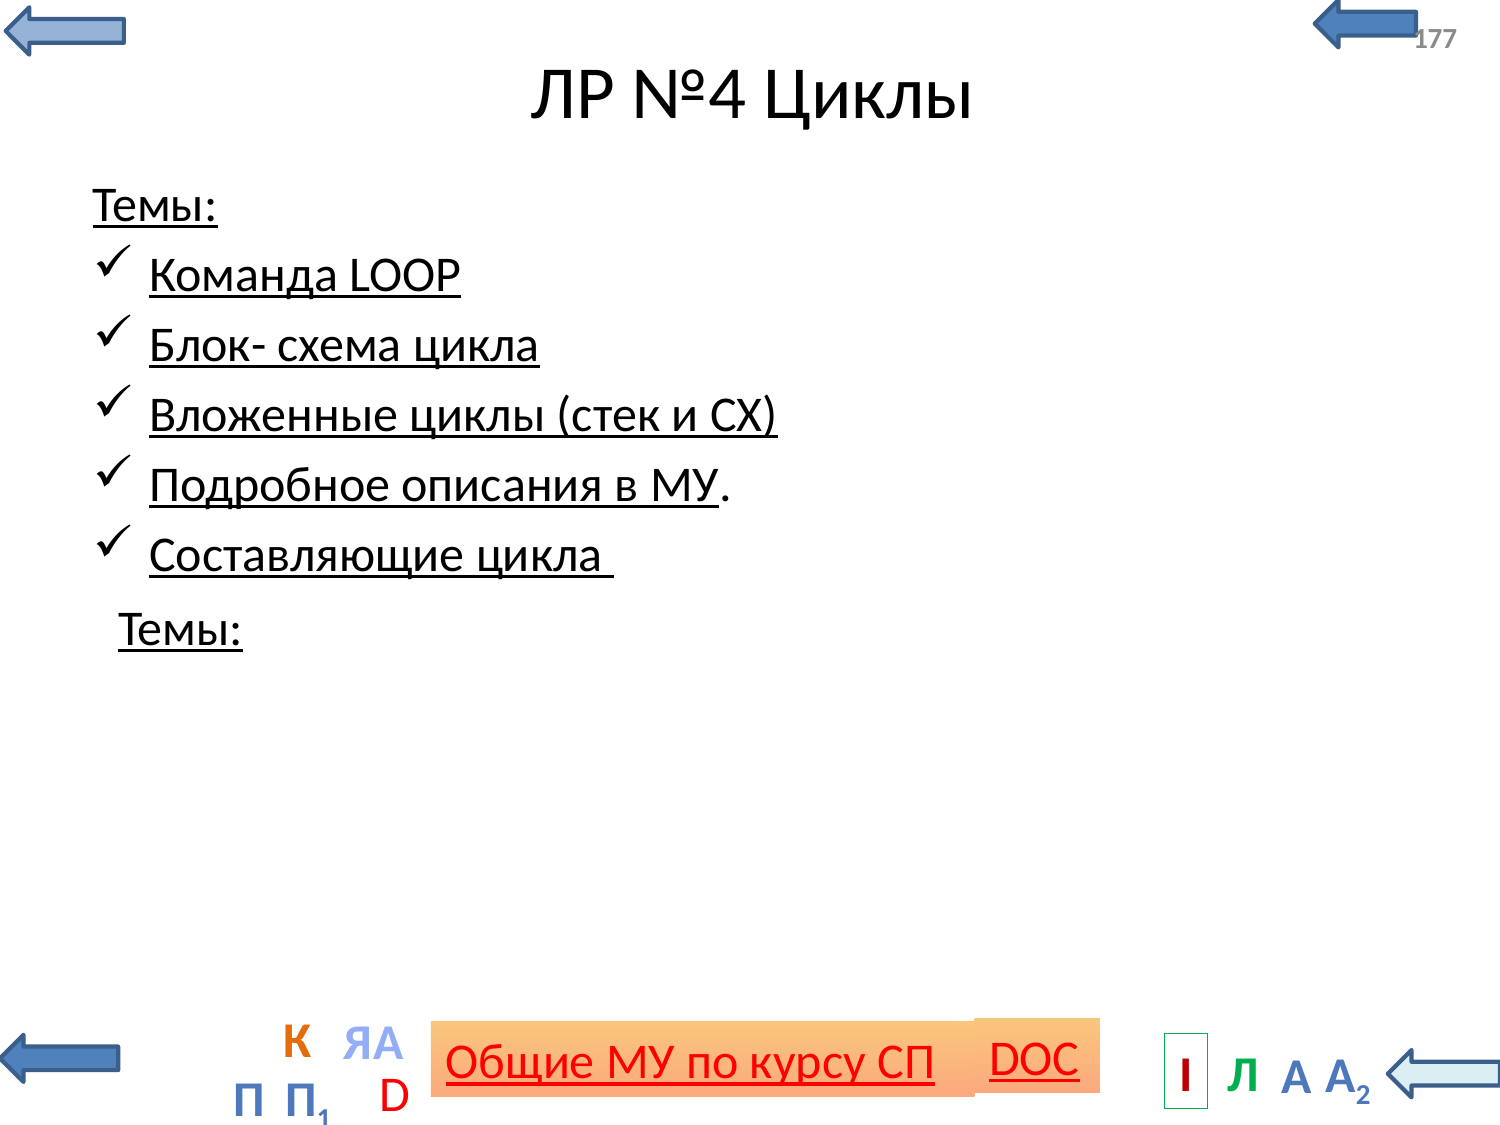

177
# ЛР №4 Циклы
Темы:
Команда LOOP
Блок- схема цикла
Вложенные циклы (стек и CX)
Подробное описания в МУ.
Составляющие цикла
Темы: